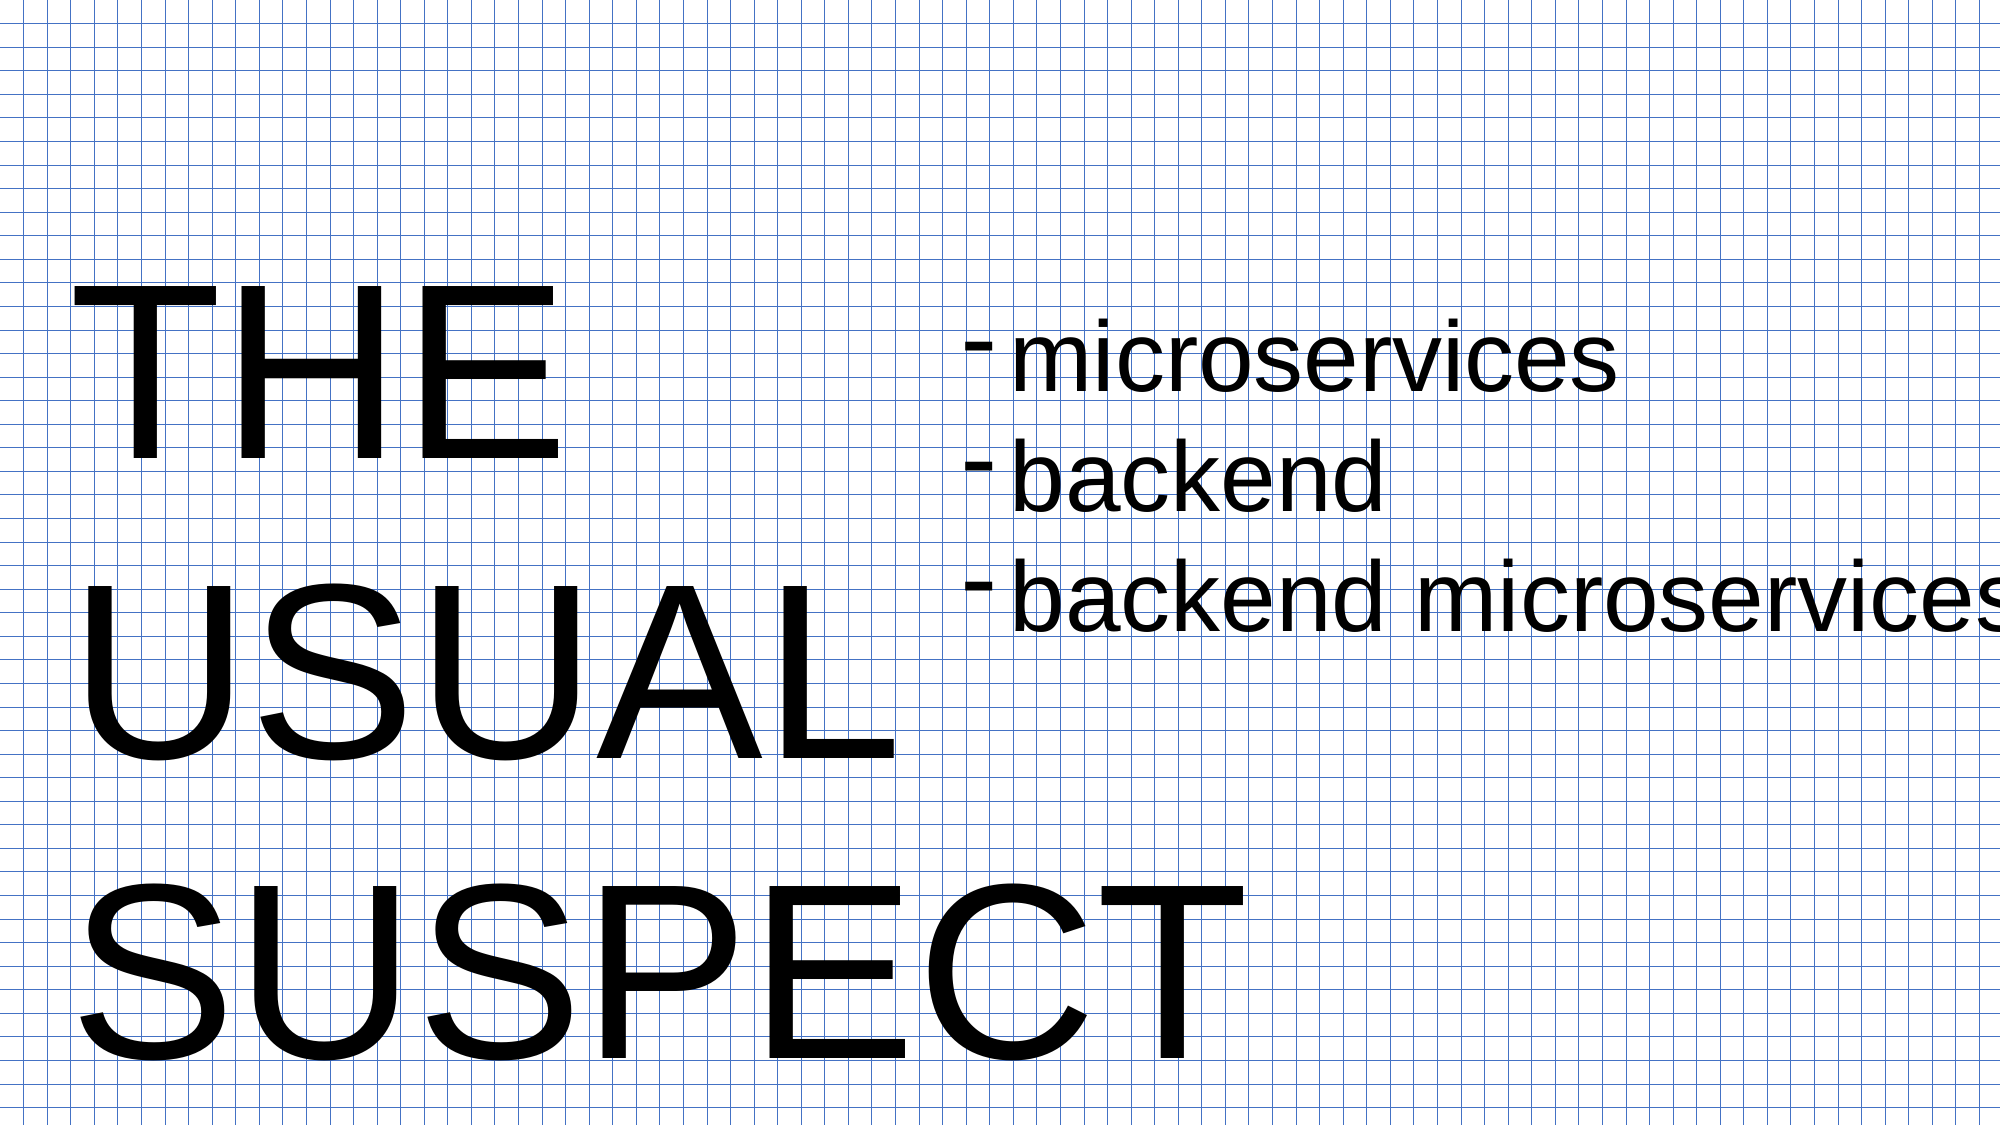

THE USUAL SUSPECTS
microservices
backend
backend microservices